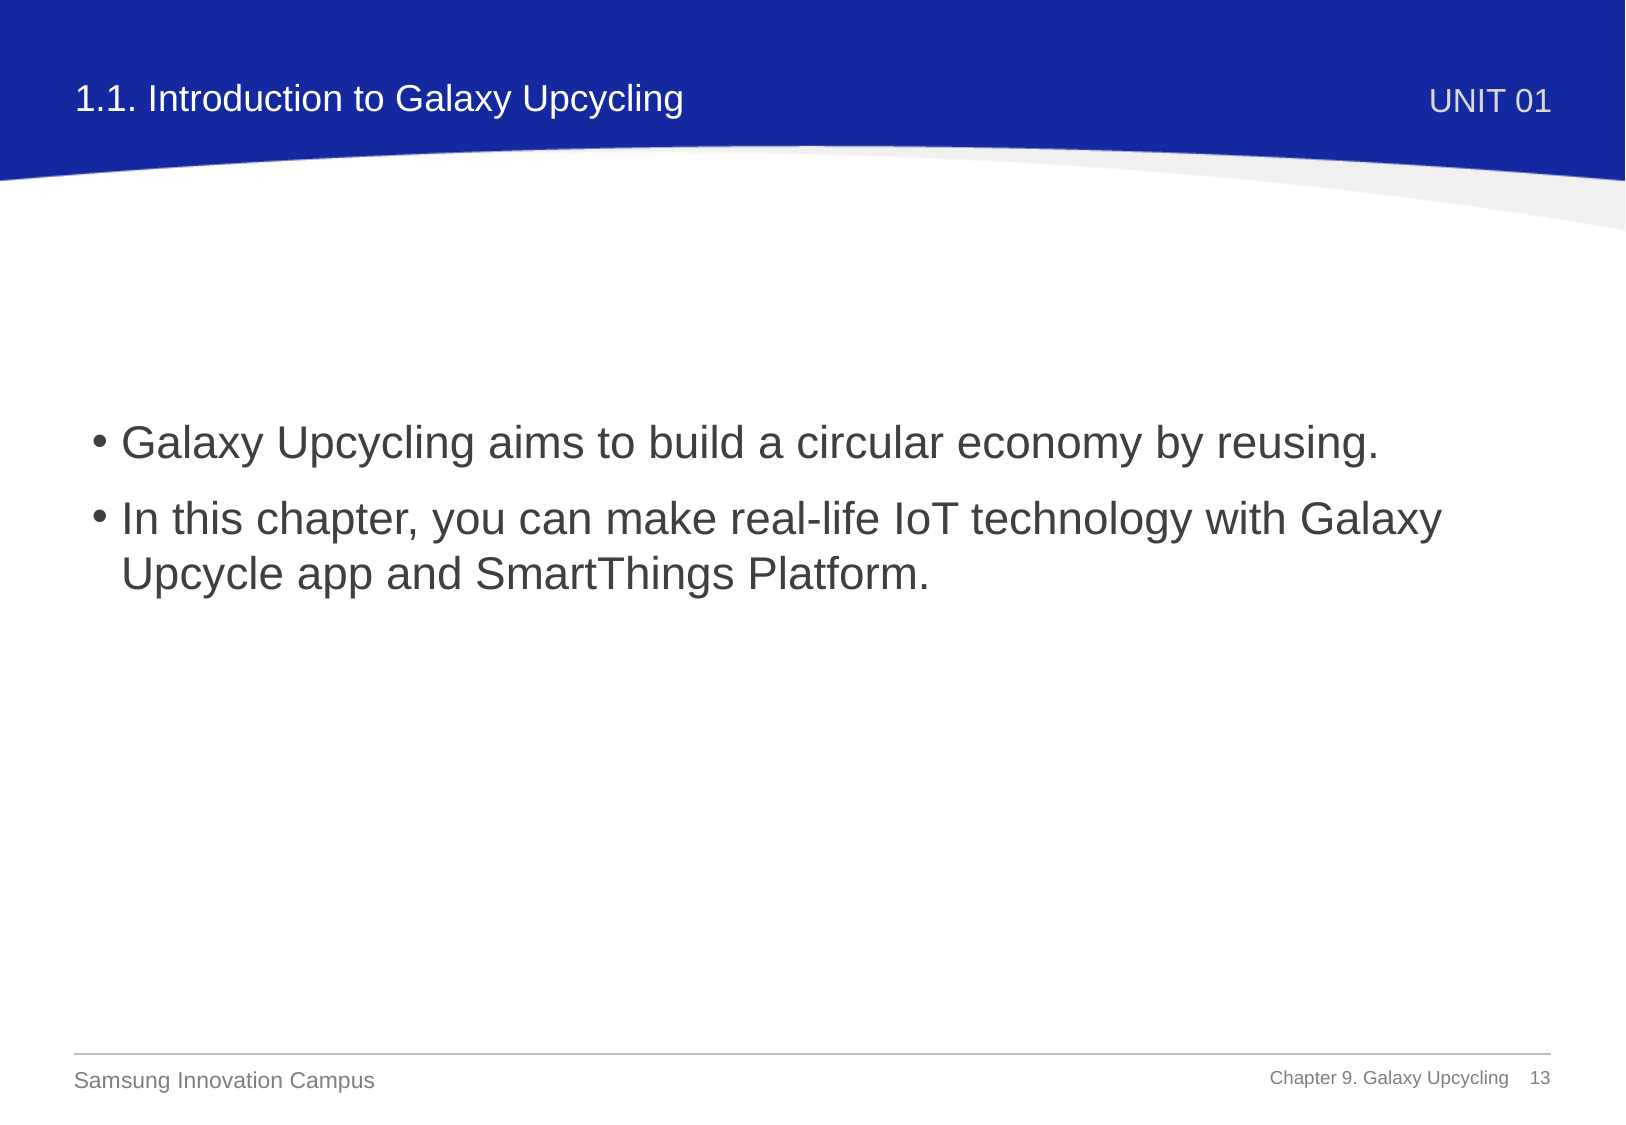

1.1. Introduction to Galaxy Upcycling
UNIT 01
Galaxy Upcycling aims to build a circular economy by reusing.
In this chapter, you can make real-life IoT technology with Galaxy Upcycle app and SmartThings Platform.